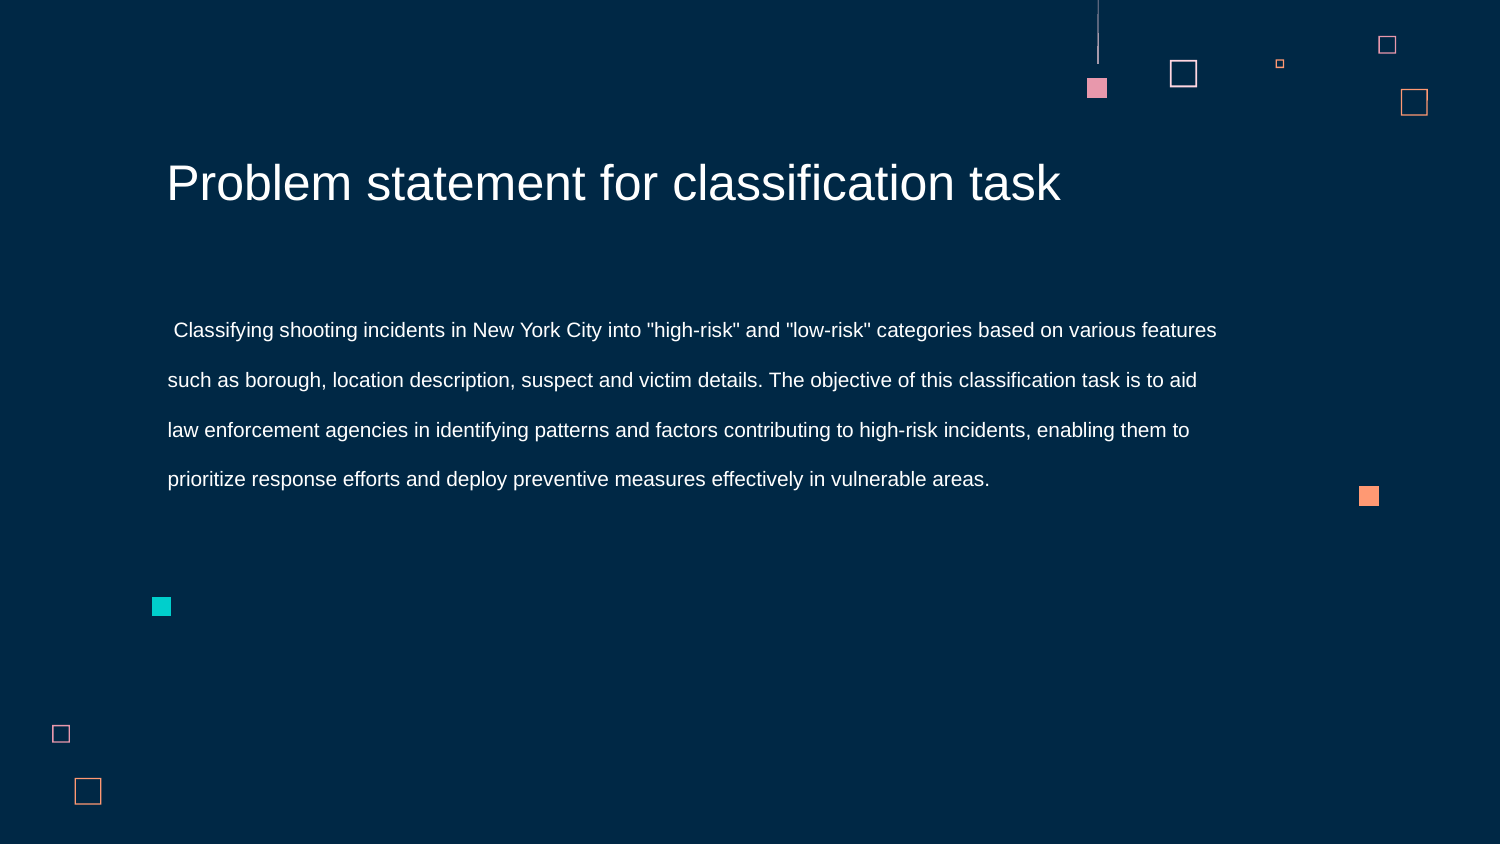

Problem statement for classification task
 Classifying shooting incidents in New York City into "high-risk" and "low-risk" categories based on various features such as borough, location description, suspect and victim details. The objective of this classification task is to aid law enforcement agencies in identifying patterns and factors contributing to high-risk incidents, enabling them to prioritize response efforts and deploy preventive measures effectively in vulnerable areas.